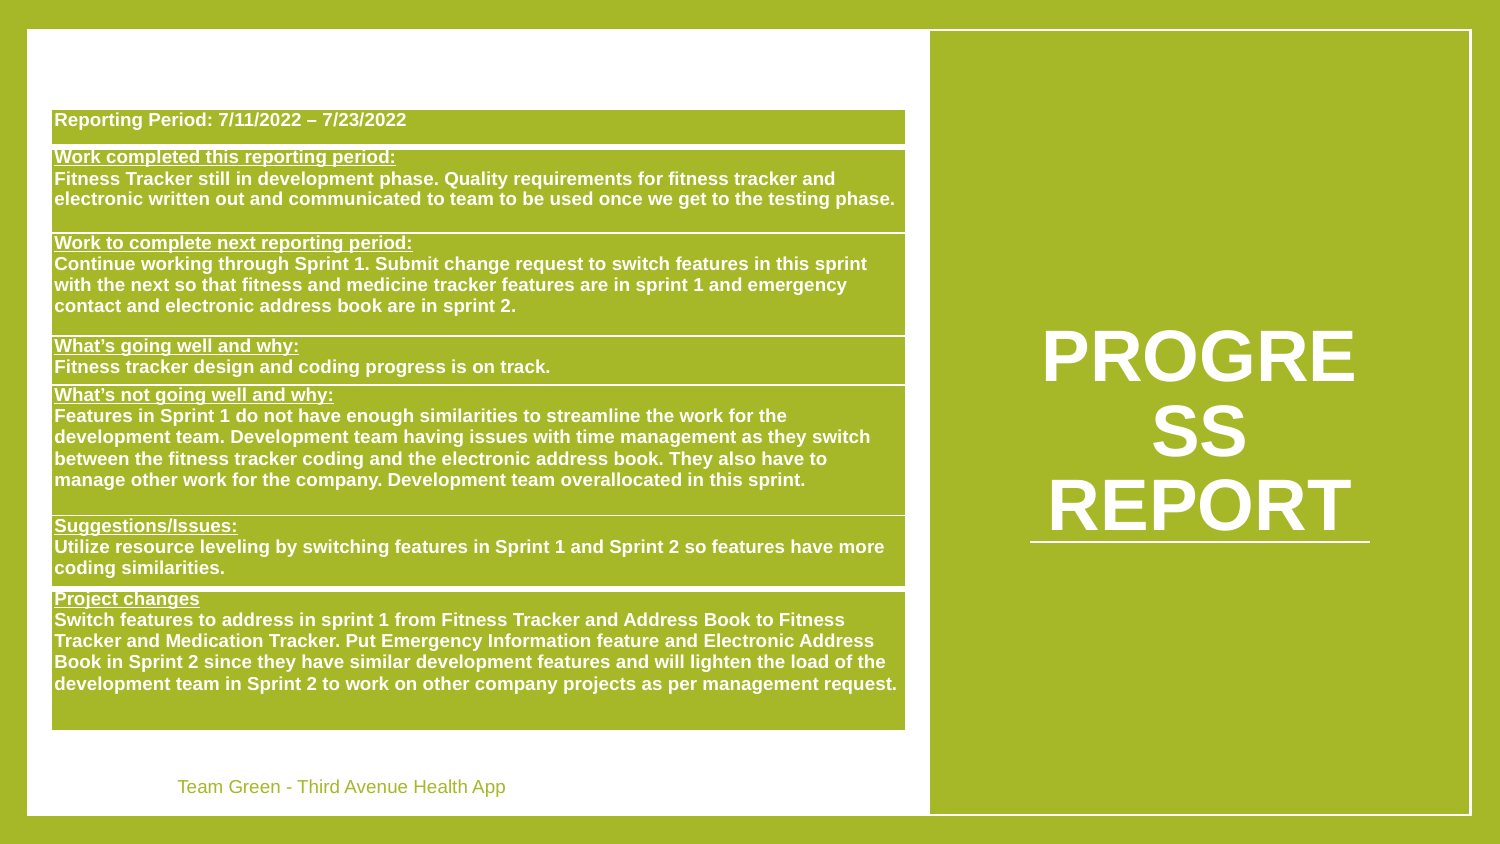

# PROGRESS REPORT
| Reporting Period: 7/11/2022 – 7/23/2022 |
| --- |
| Work completed this reporting period: Fitness Tracker still in development phase. Quality requirements for fitness tracker and electronic written out and communicated to team to be used once we get to the testing phase. |
| Work to complete next reporting period: Continue working through Sprint 1. Submit change request to switch features in this sprint with the next so that fitness and medicine tracker features are in sprint 1 and emergency contact and electronic address book are in sprint 2. |
| What’s going well and why: Fitness tracker design and coding progress is on track. |
| What’s not going well and why: Features in Sprint 1 do not have enough similarities to streamline the work for the development team. Development team having issues with time management as they switch between the fitness tracker coding and the electronic address book. They also have to manage other work for the company. Development team overallocated in this sprint. |
| Suggestions/Issues: Utilize resource leveling by switching features in Sprint 1 and Sprint 2 so features have more coding similarities. |
| Project changes Switch features to address in sprint 1 from Fitness Tracker and Address Book to Fitness Tracker and Medication Tracker. Put Emergency Information feature and Electronic Address Book in Sprint 2 since they have similar development features and will lighten the load of the development team in Sprint 2 to work on other company projects as per management request. |
Team Green - Third Avenue Health App